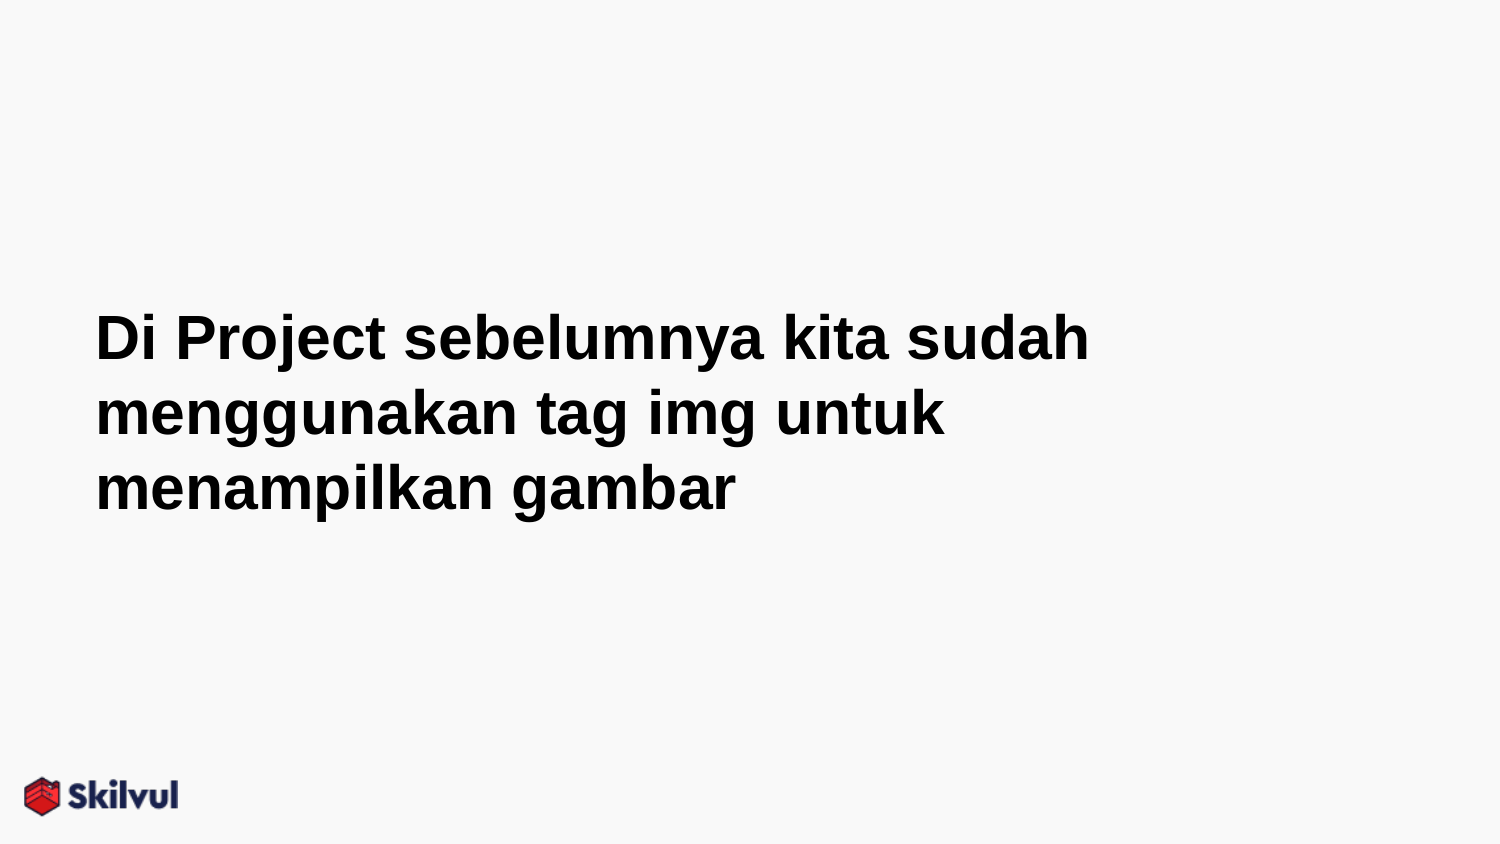

# Di Project sebelumnya kita sudah menggunakan tag img untuk menampilkan gambar